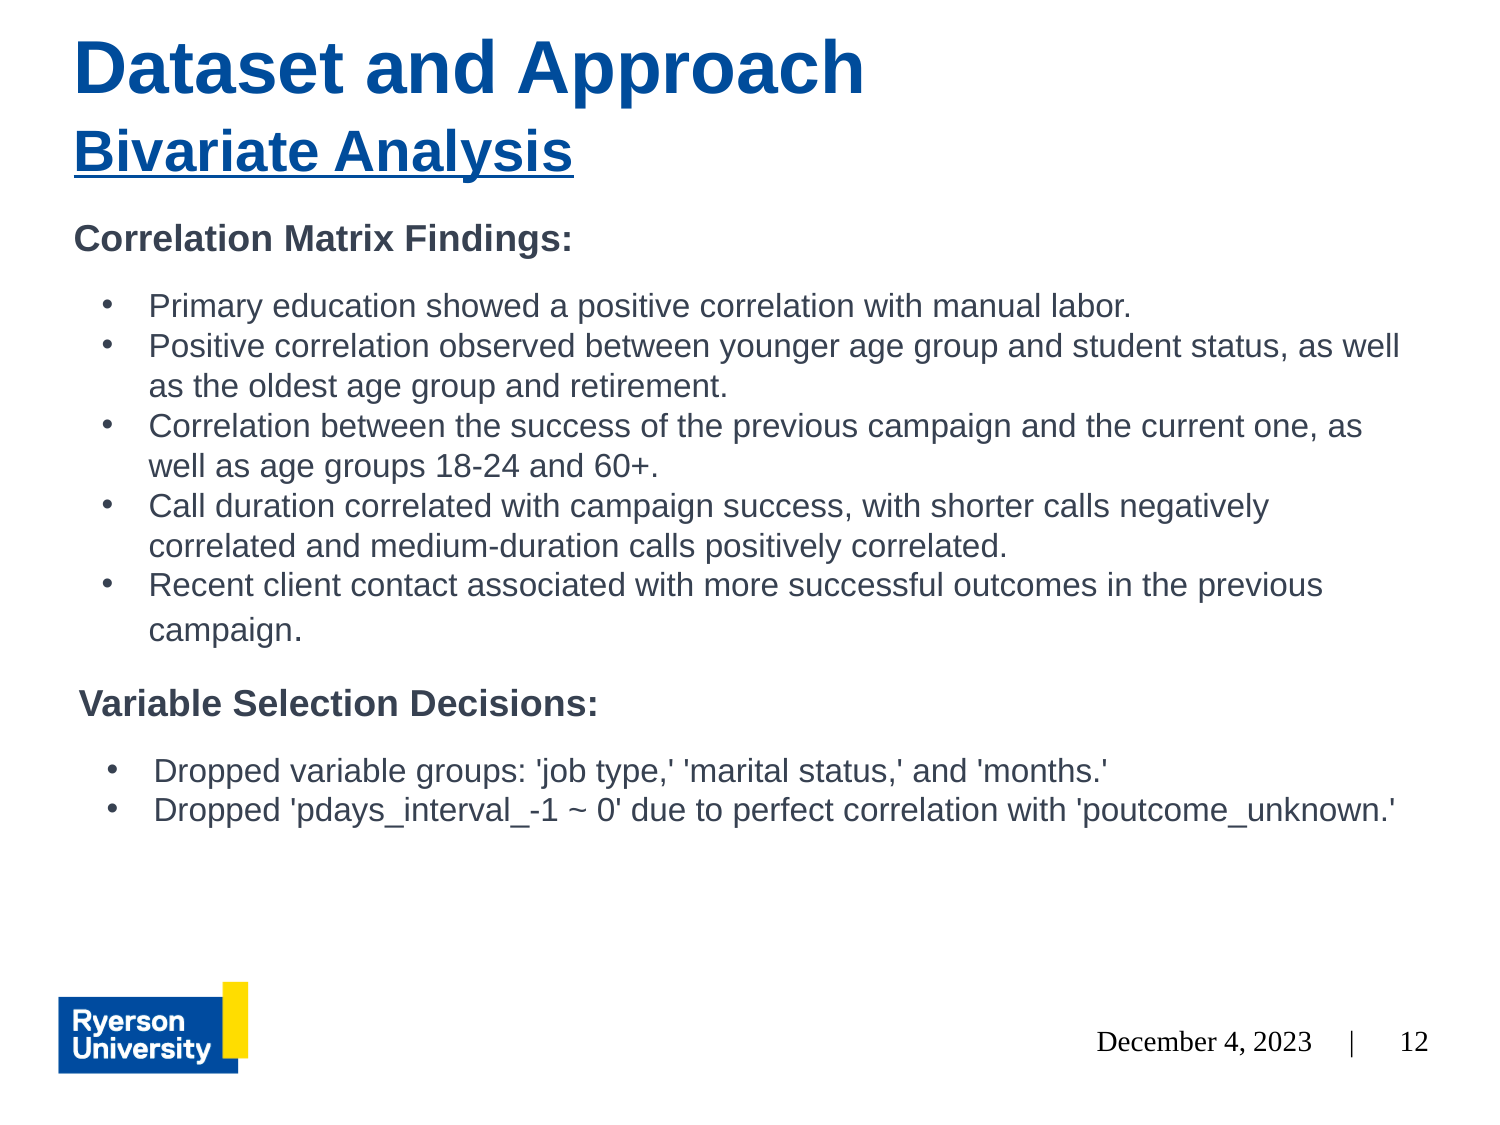

Dataset and Approach
Bivariate Analysis
Correlation Matrix Findings:
Primary education showed a positive correlation with manual labor.
Positive correlation observed between younger age group and student status, as well as the oldest age group and retirement.
Correlation between the success of the previous campaign and the current one, as well as age groups 18-24 and 60+.
Call duration correlated with campaign success, with shorter calls negatively correlated and medium-duration calls positively correlated.
Recent client contact associated with more successful outcomes in the previous campaign.
Variable Selection Decisions:
Dropped variable groups: 'job type,' 'marital status,' and 'months.'
Dropped 'pdays_interval_-1 ~ 0' due to perfect correlation with 'poutcome_unknown.'
12
December 4, 2023     |